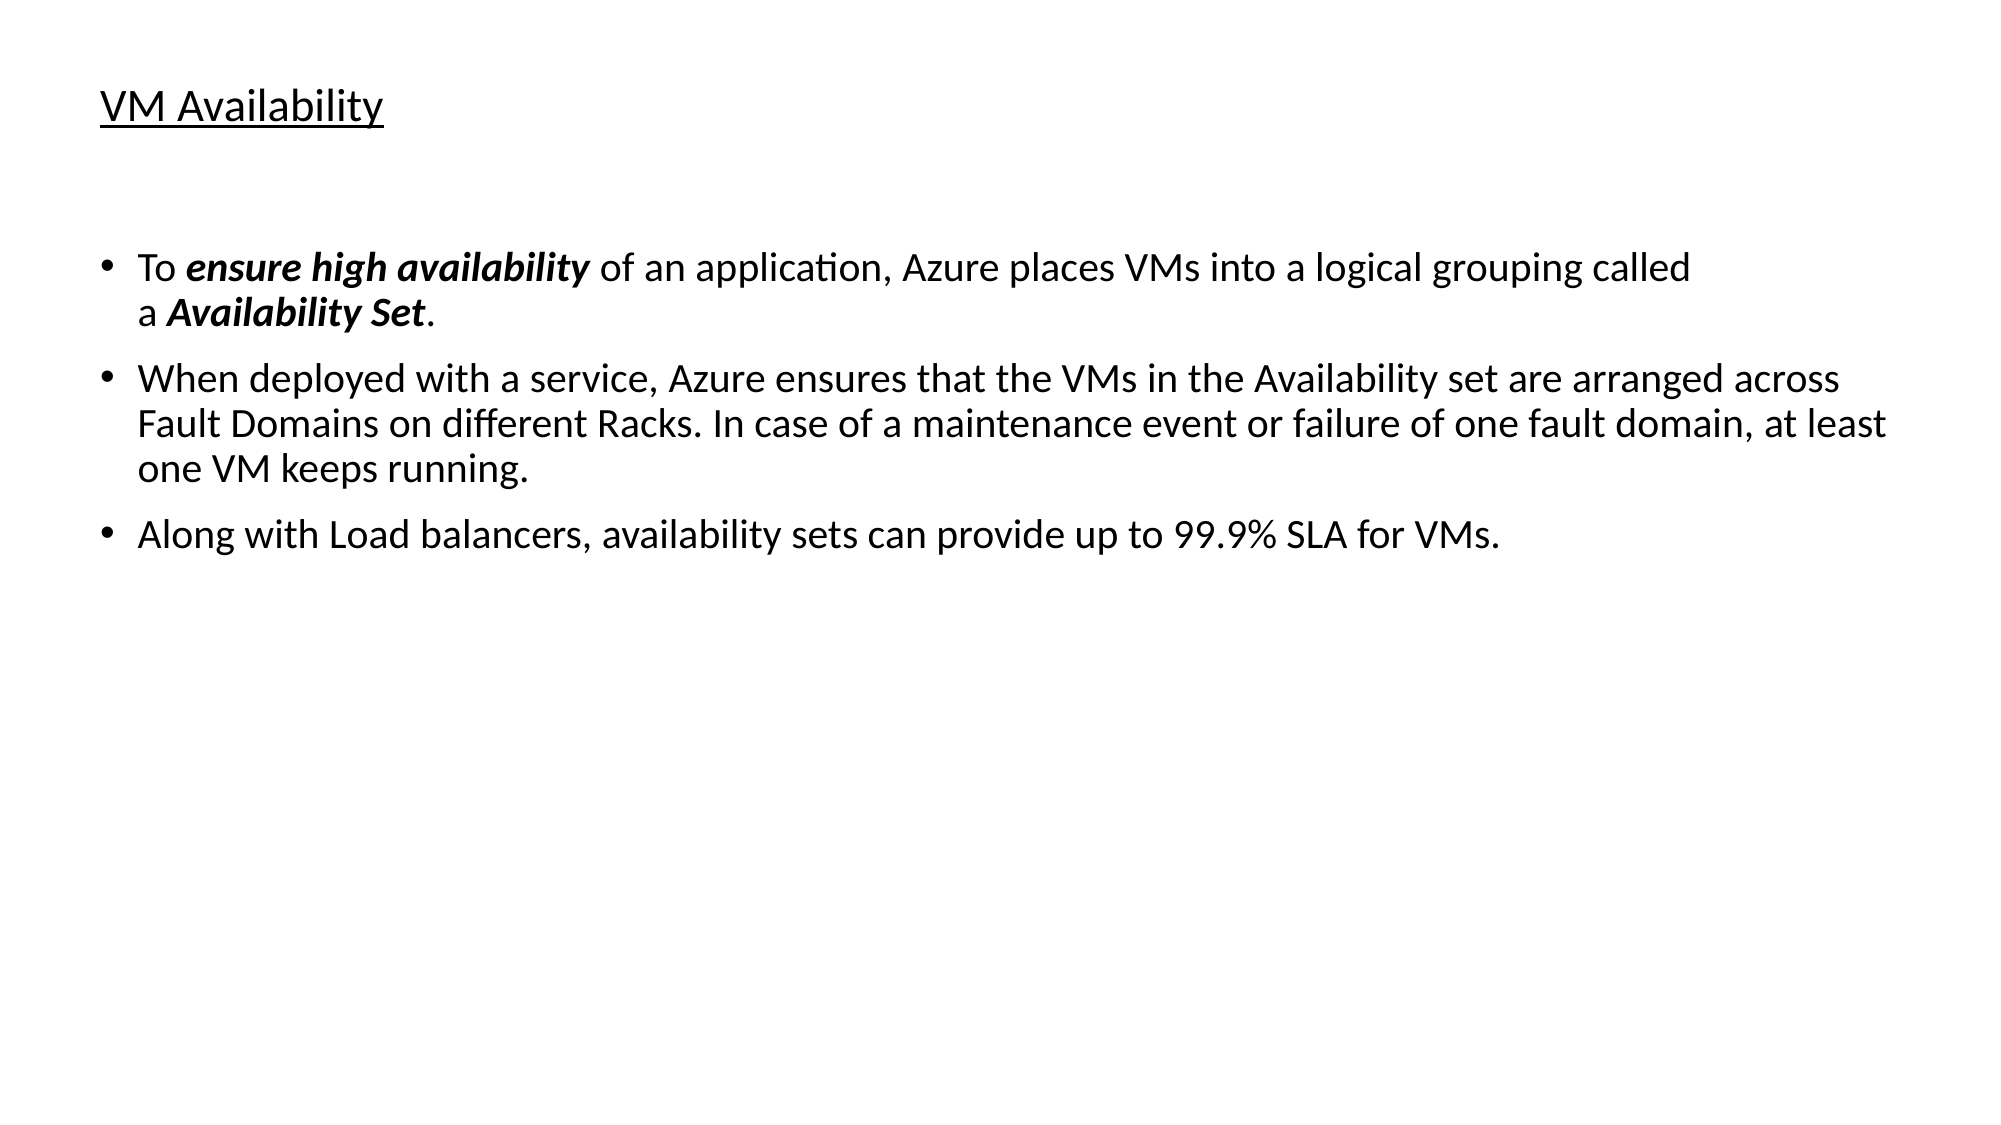

# VM Availability
To ensure high availability of an application, Azure places VMs into a logical grouping called a Availability Set.
When deployed with a service, Azure ensures that the VMs in the Availability set are arranged across Fault Domains on different Racks. In case of a maintenance event or failure of one fault domain, at least one VM keeps running.
Along with Load balancers, availability sets can provide up to 99.9% SLA for VMs.